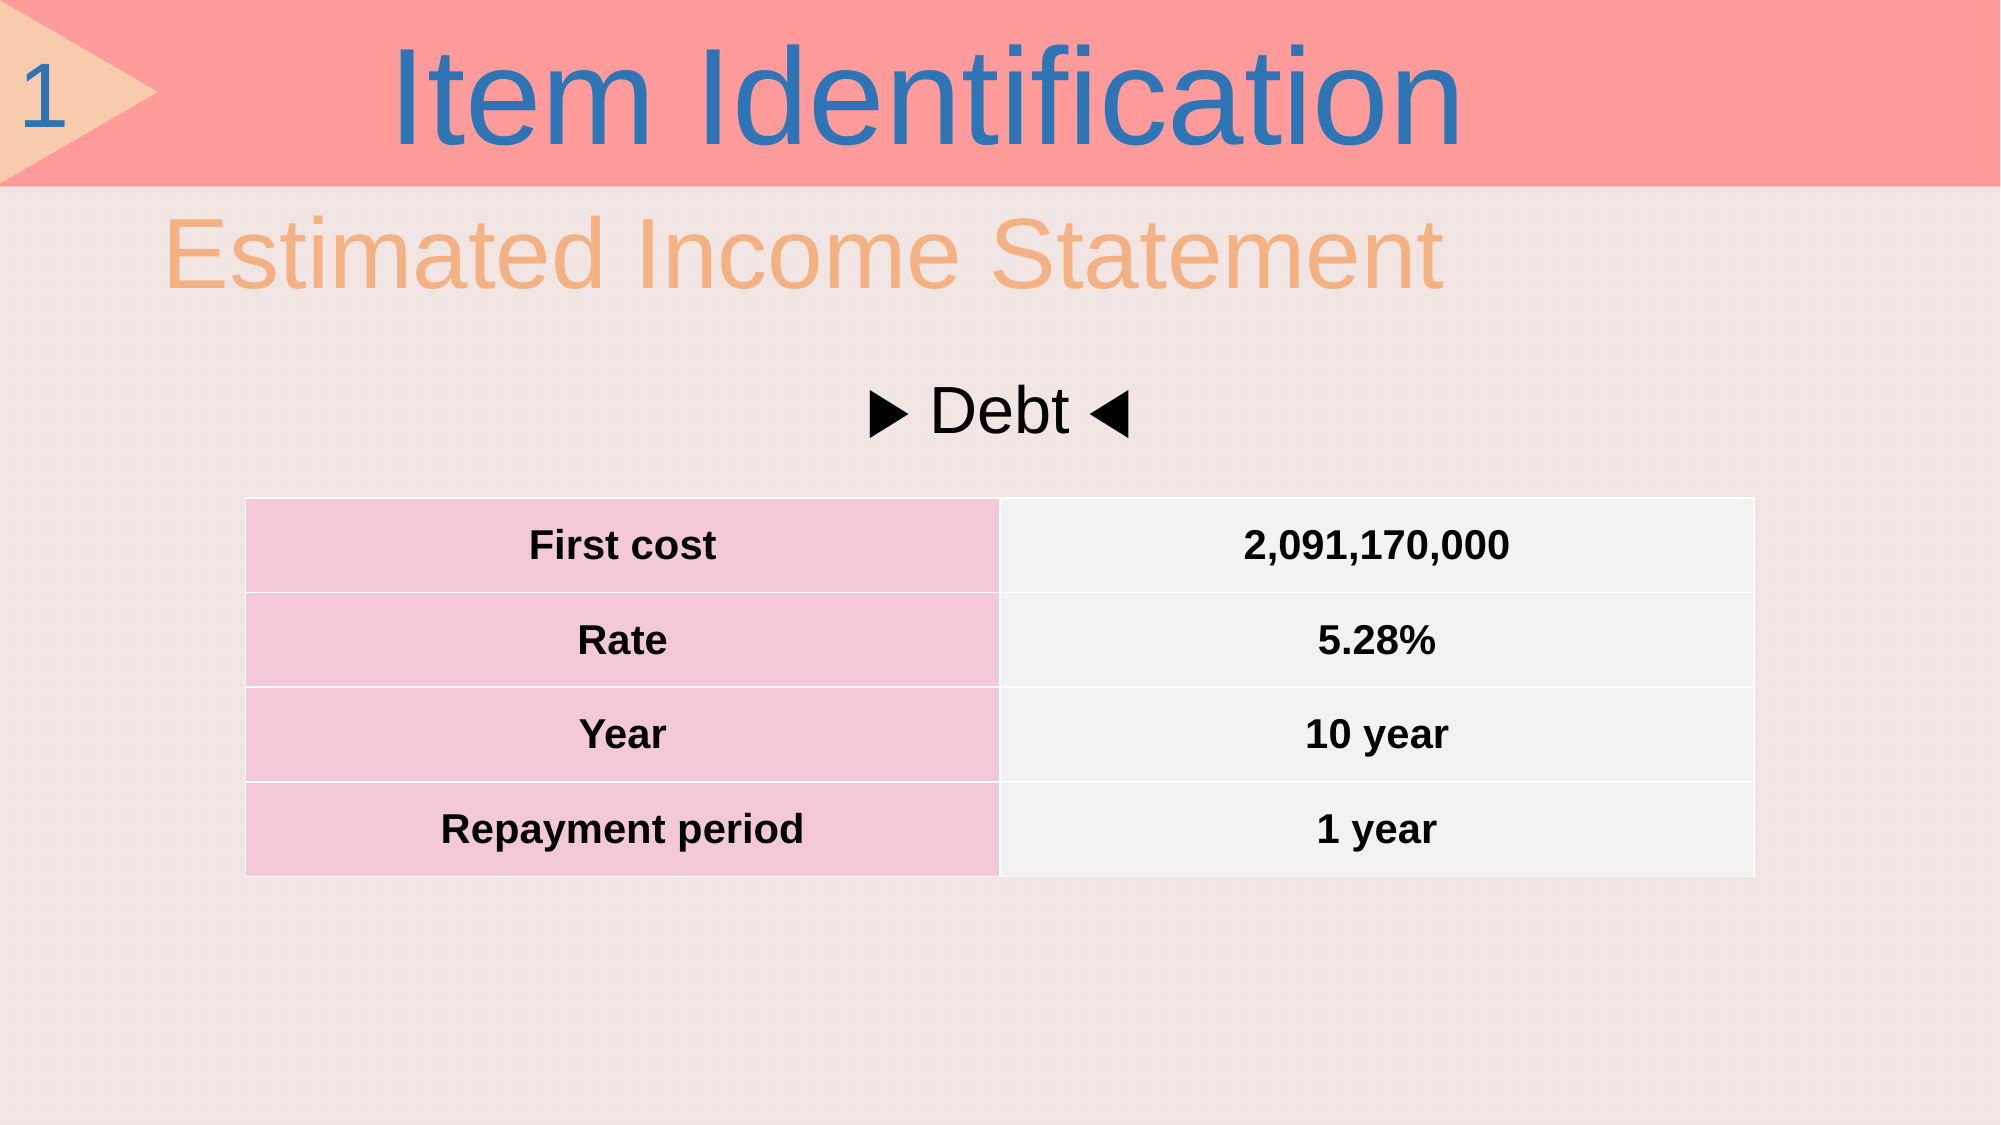

Item Identification

1
Estimated Income Statement
▶ Debt ◀
| First cost | 2,091,170,000 |
| --- | --- |
| Rate | 5.28% |
| Year | 10 year |
| Repayment period | 1 year |